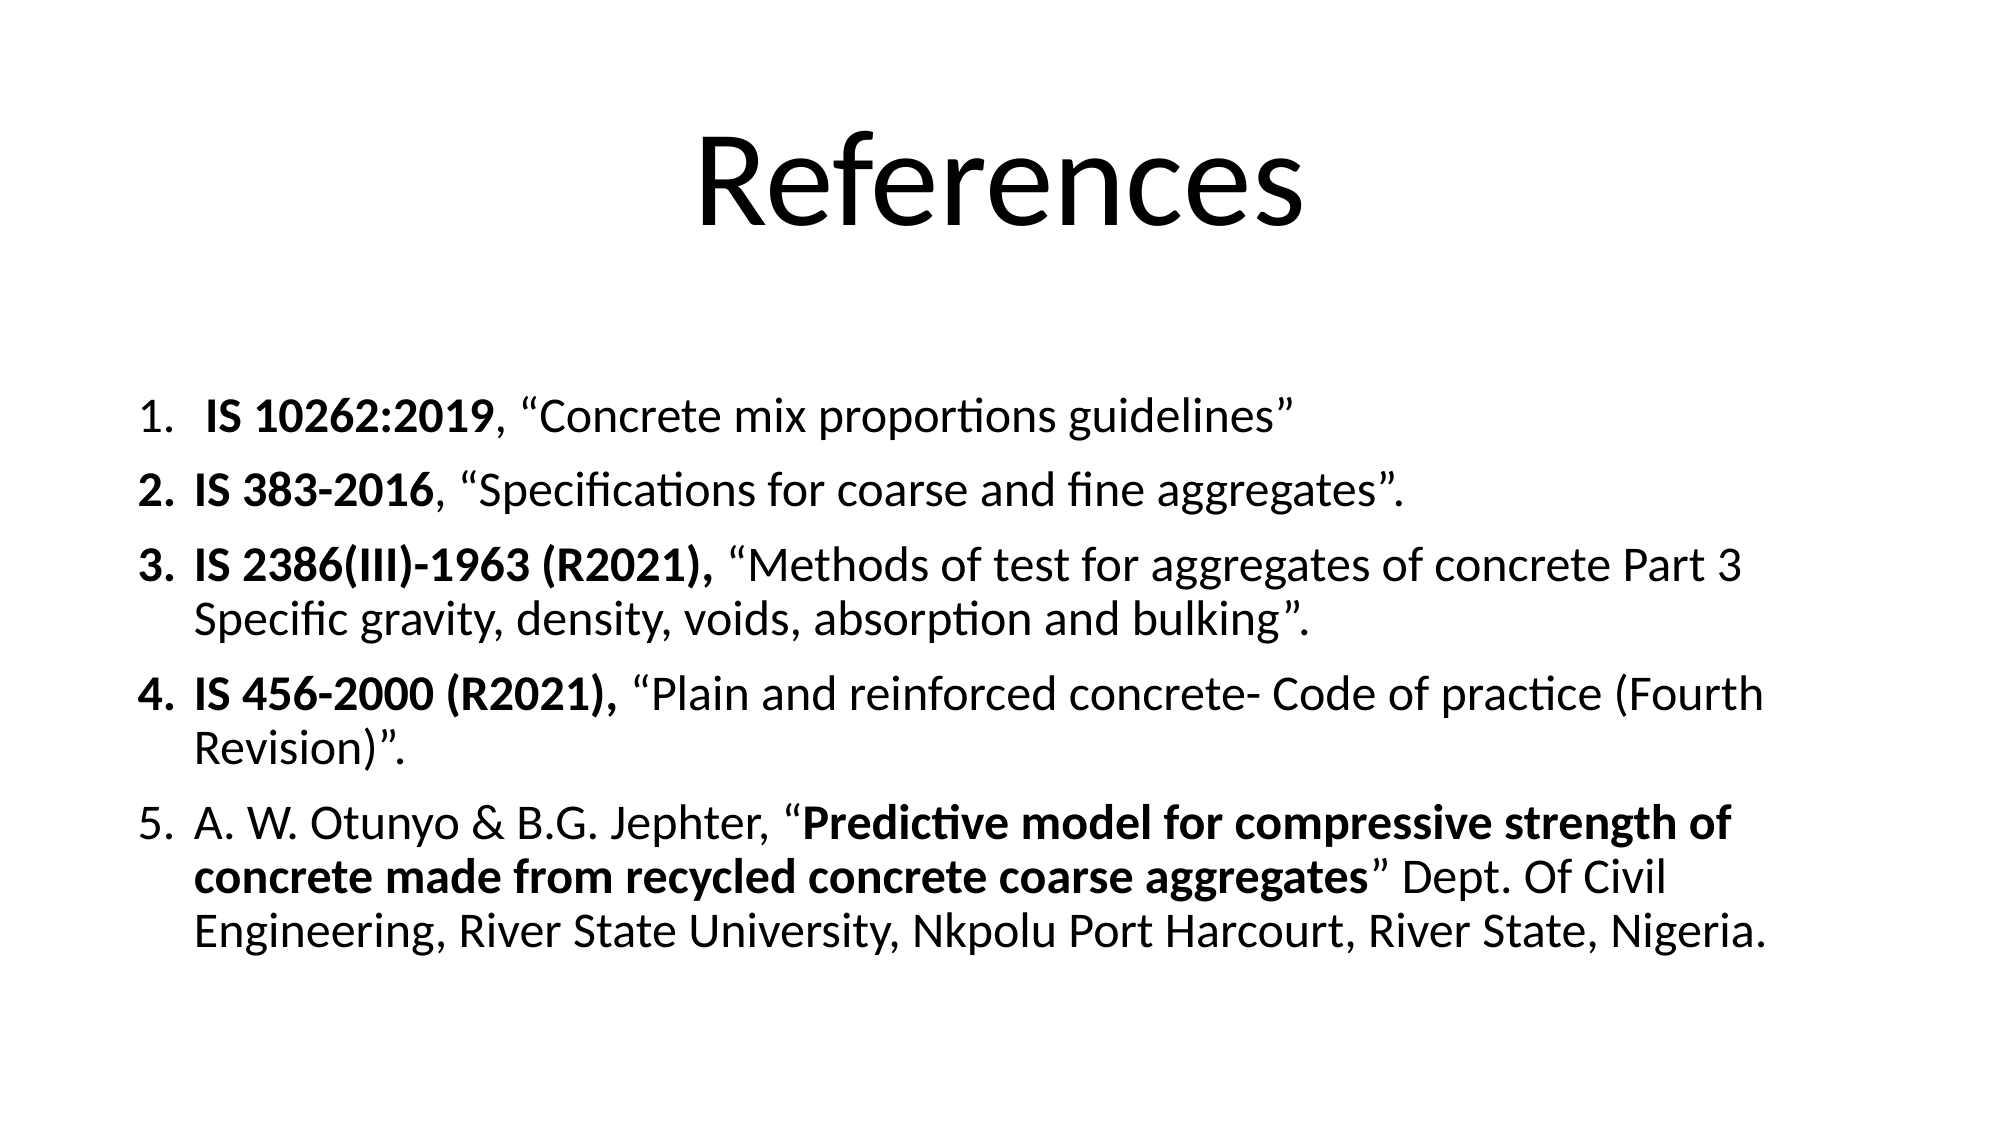

# References

 IS 10262:2019, “Concrete mix proportions guidelines”
IS 383-2016, “Specifications for coarse and fine aggregates”.
IS 2386(III)-1963 (R2021), “Methods of test for aggregates of concrete Part 3 Specific gravity, density, voids, absorption and bulking”.
IS 456-2000 (R2021), “Plain and reinforced concrete- Code of practice (Fourth Revision)”.
A. W. Otunyo & B.G. Jephter, “Predictive model for compressive strength of concrete made from recycled concrete coarse aggregates” Dept. Of Civil Engineering, River State University, Nkpolu Port Harcourt, River State, Nigeria.